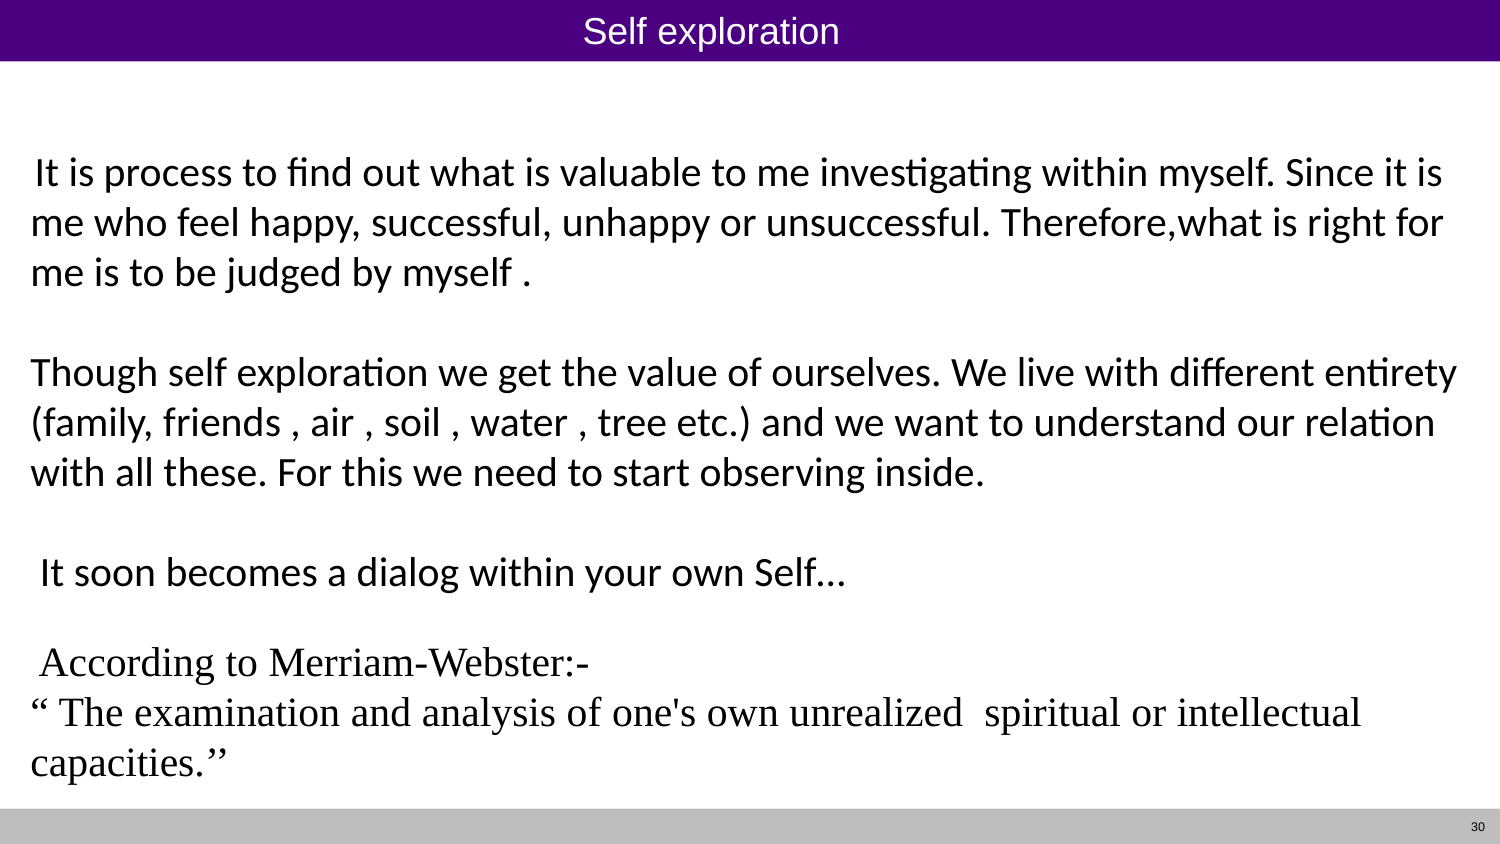

Self exploration
# It is process to find out what is valuable to me investigating within myself. Since it is me who feel happy, successful, unhappy or unsuccessful. Therefore,what is right for me is to be judged by myself . Though self exploration we get the value of ourselves. We live with different entirety (family, friends , air , soil , water , tree etc.) and we want to understand our relation with all these. For this we need to start observing inside. It soon becomes a dialog within your own Self… According to Merriam-Webster:- “ The examination and analysis of one's own unrealized  spiritual or intellectual capacities.’’